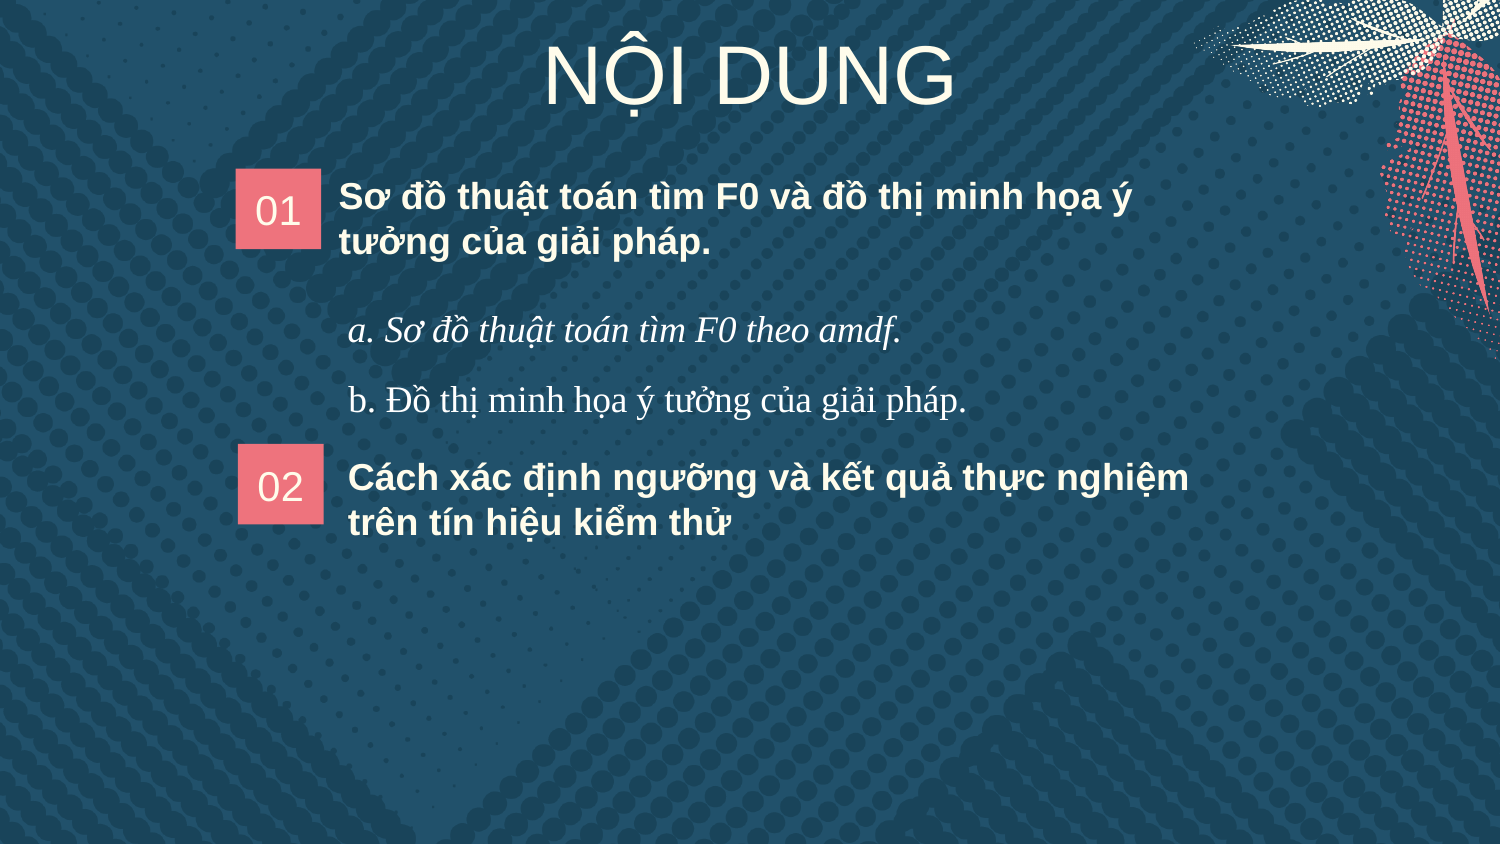

# NỘI DUNG
01
Sơ đồ thuật toán tìm F0 và đồ thị minh họa ý tưởng của giải pháp.
a. Sơ đồ thuật toán tìm F0 theo amdf.
b. Đồ thị minh họa ý tưởng của giải pháp.
02
Cách xác định ngưỡng và kết quả thực nghiệm trên tín hiệu kiểm thử